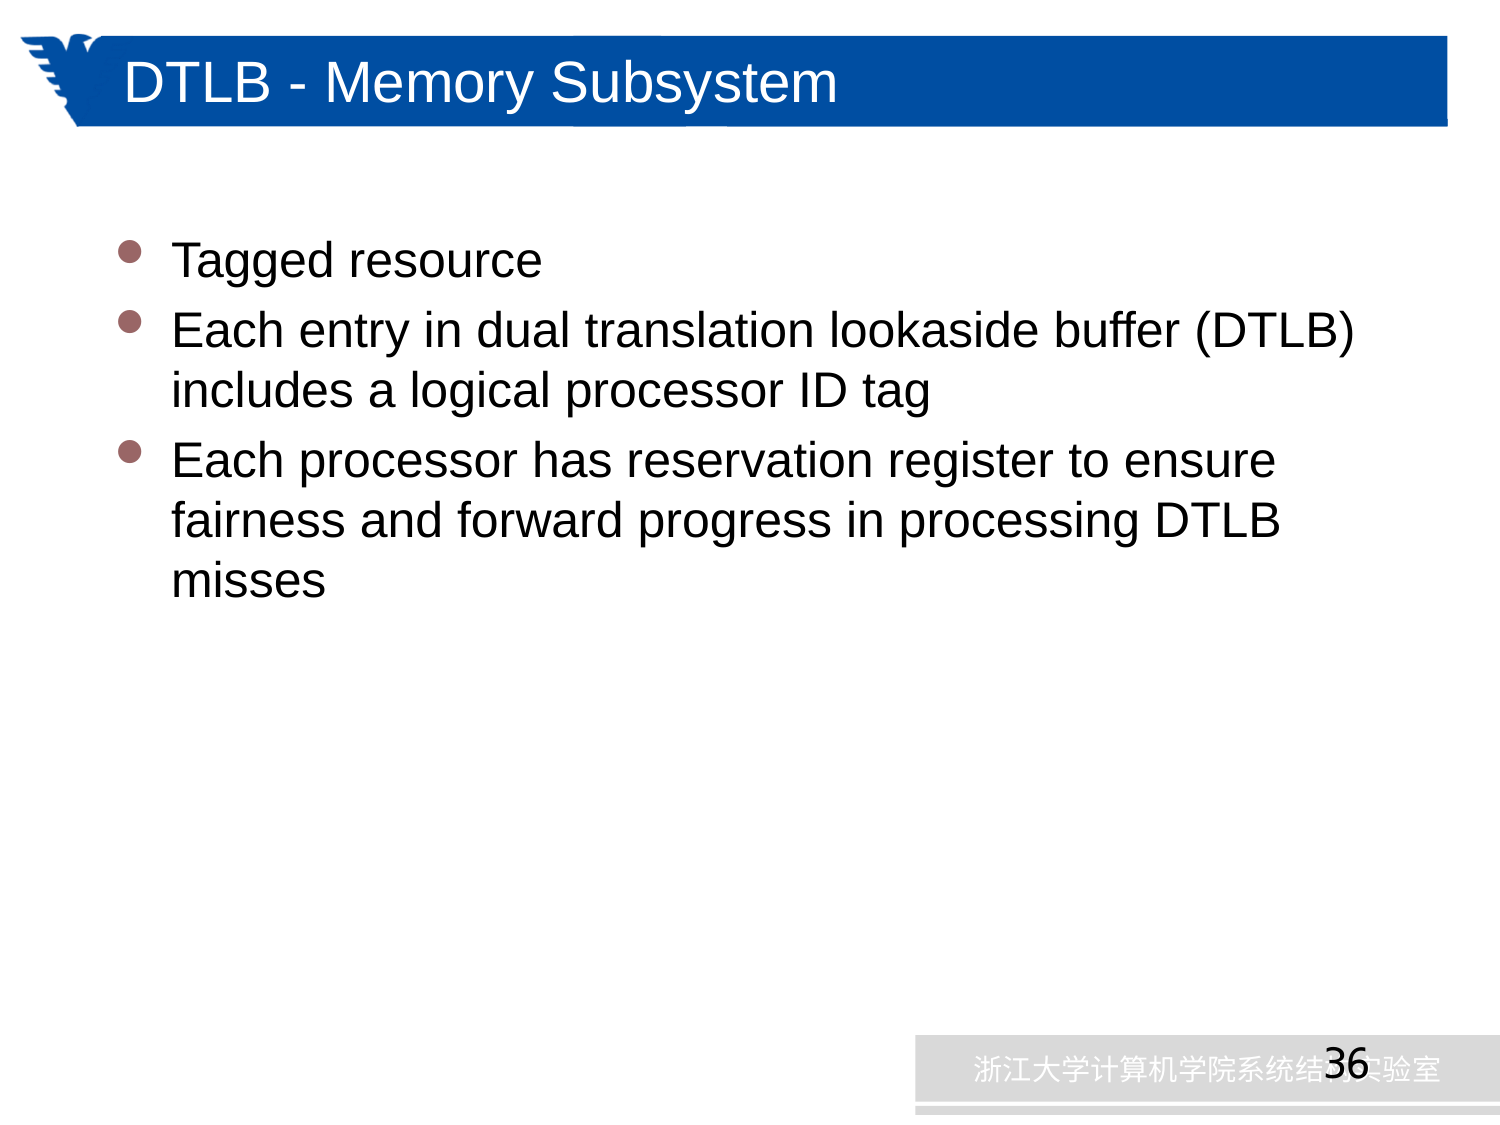

# DTLB - Memory Subsystem
Tagged resource
Each entry in dual translation lookaside buffer (DTLB) includes a logical processor ID tag
Each processor has reservation register to ensure fairness and forward progress in processing DTLB misses